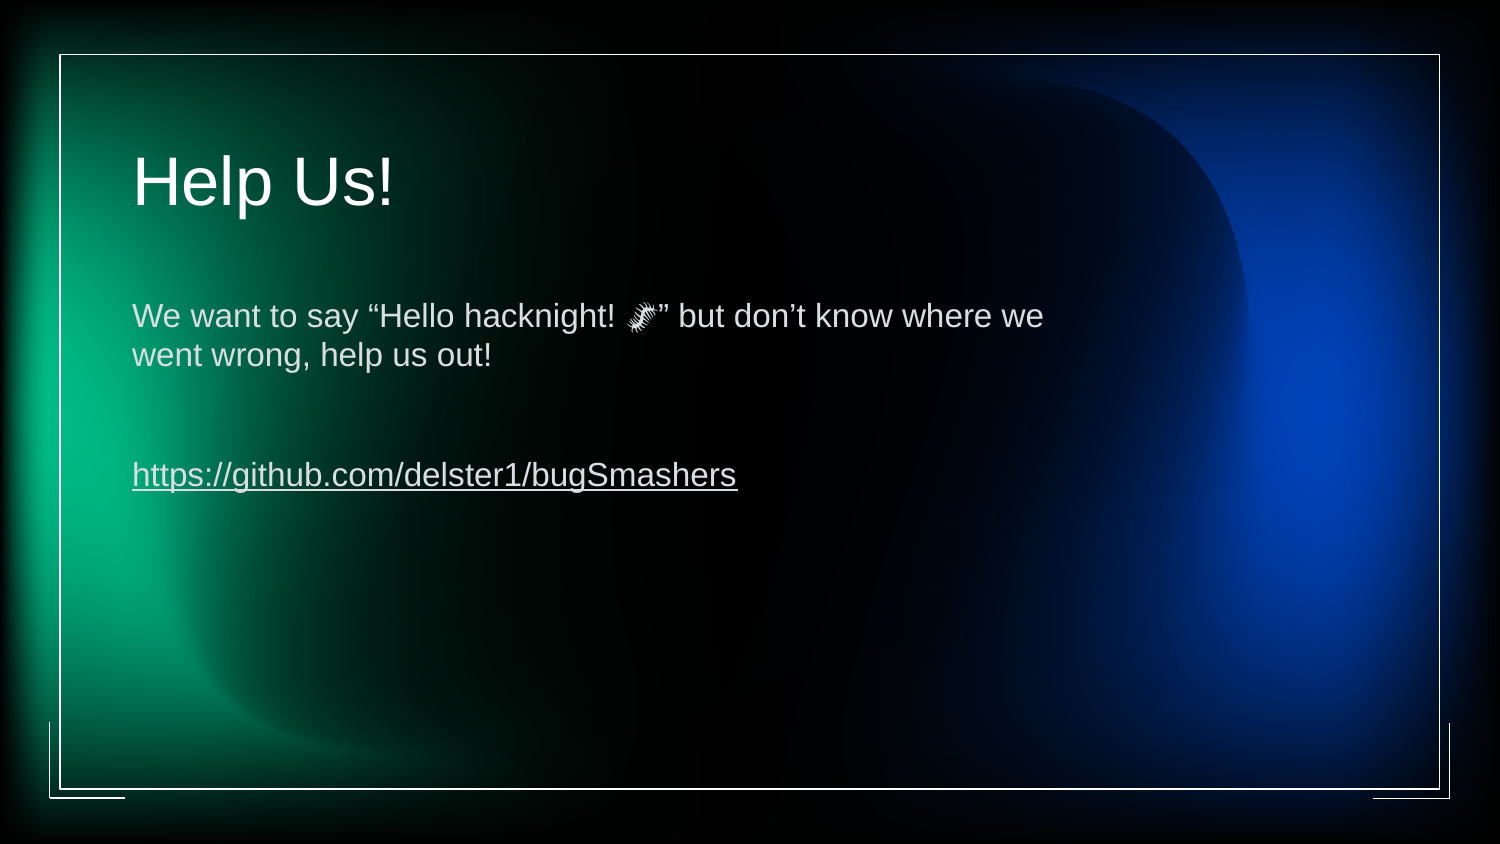

# Help Us!
We want to say “Hello hacknight! 🐛” but don’t know where we went wrong, help us out!

https://github.com/delster1/bugSmashers